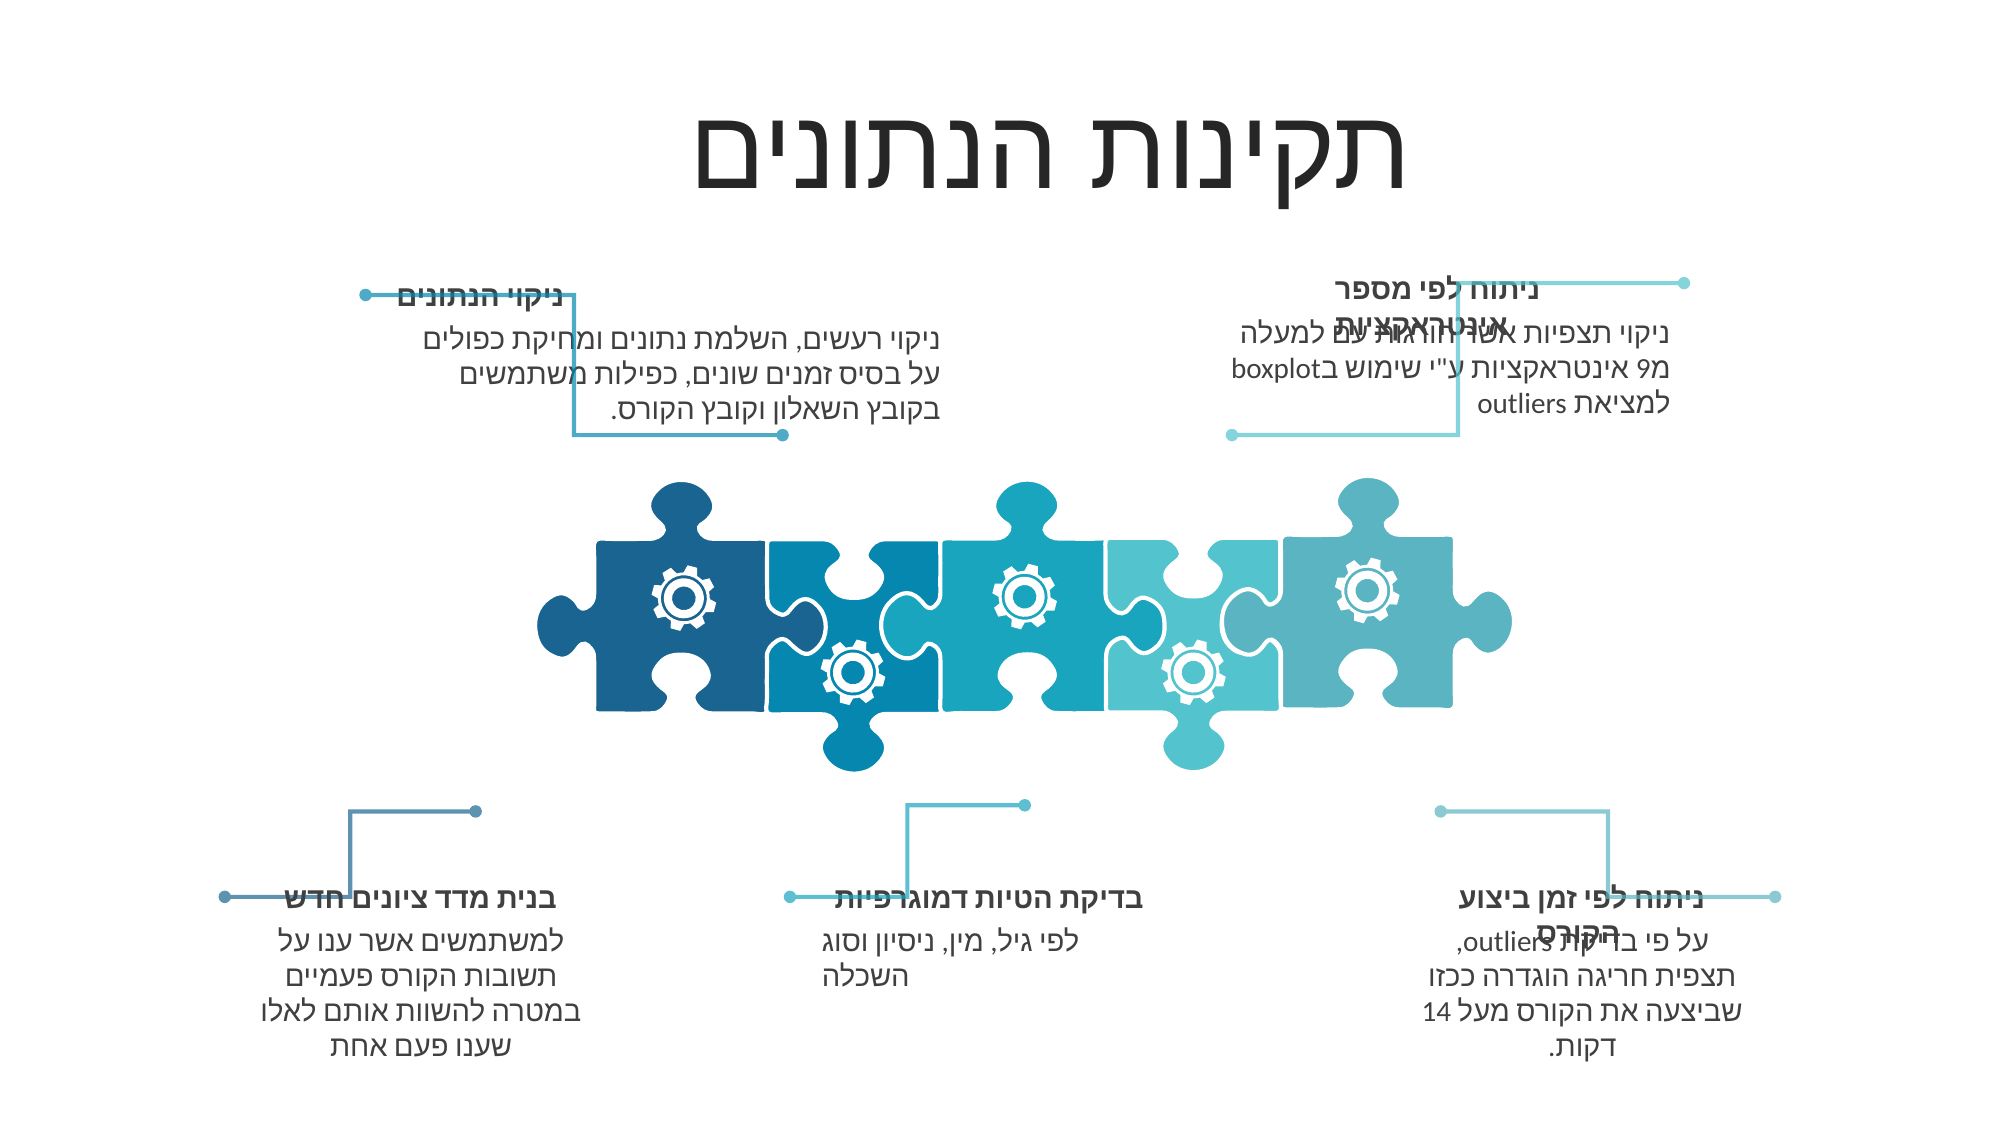

תקינות הנתונים
ניתוח לפי מספר אינטראקציות
ניקוי תצפיות אשר חורגות עם למעלה מ9 אינטראקציות ע"י שימוש בboxplot  למציאת outliers
ניקוי הנתונים
ניקוי רעשים, השלמת נתונים ומחיקת כפולים על בסיס זמנים שונים, כפילות משתמשים בקובץ השאלון וקובץ הקורס.

בנית מדד ציונים חדש
למשתמשים אשר ענו על תשובות הקורס פעמיים במטרה להשוות אותם לאלו שענו פעם אחת
בדיקת הטיות דמוגרפיות
לפי גיל, מין, ניסיון וסוג השכלה
ניתוח לפי זמן ביצוע הקורס
על פי בדיקת outliers, תצפית חריגה הוגדרה ככזו שביצעה את הקורס מעל 14 דקות.